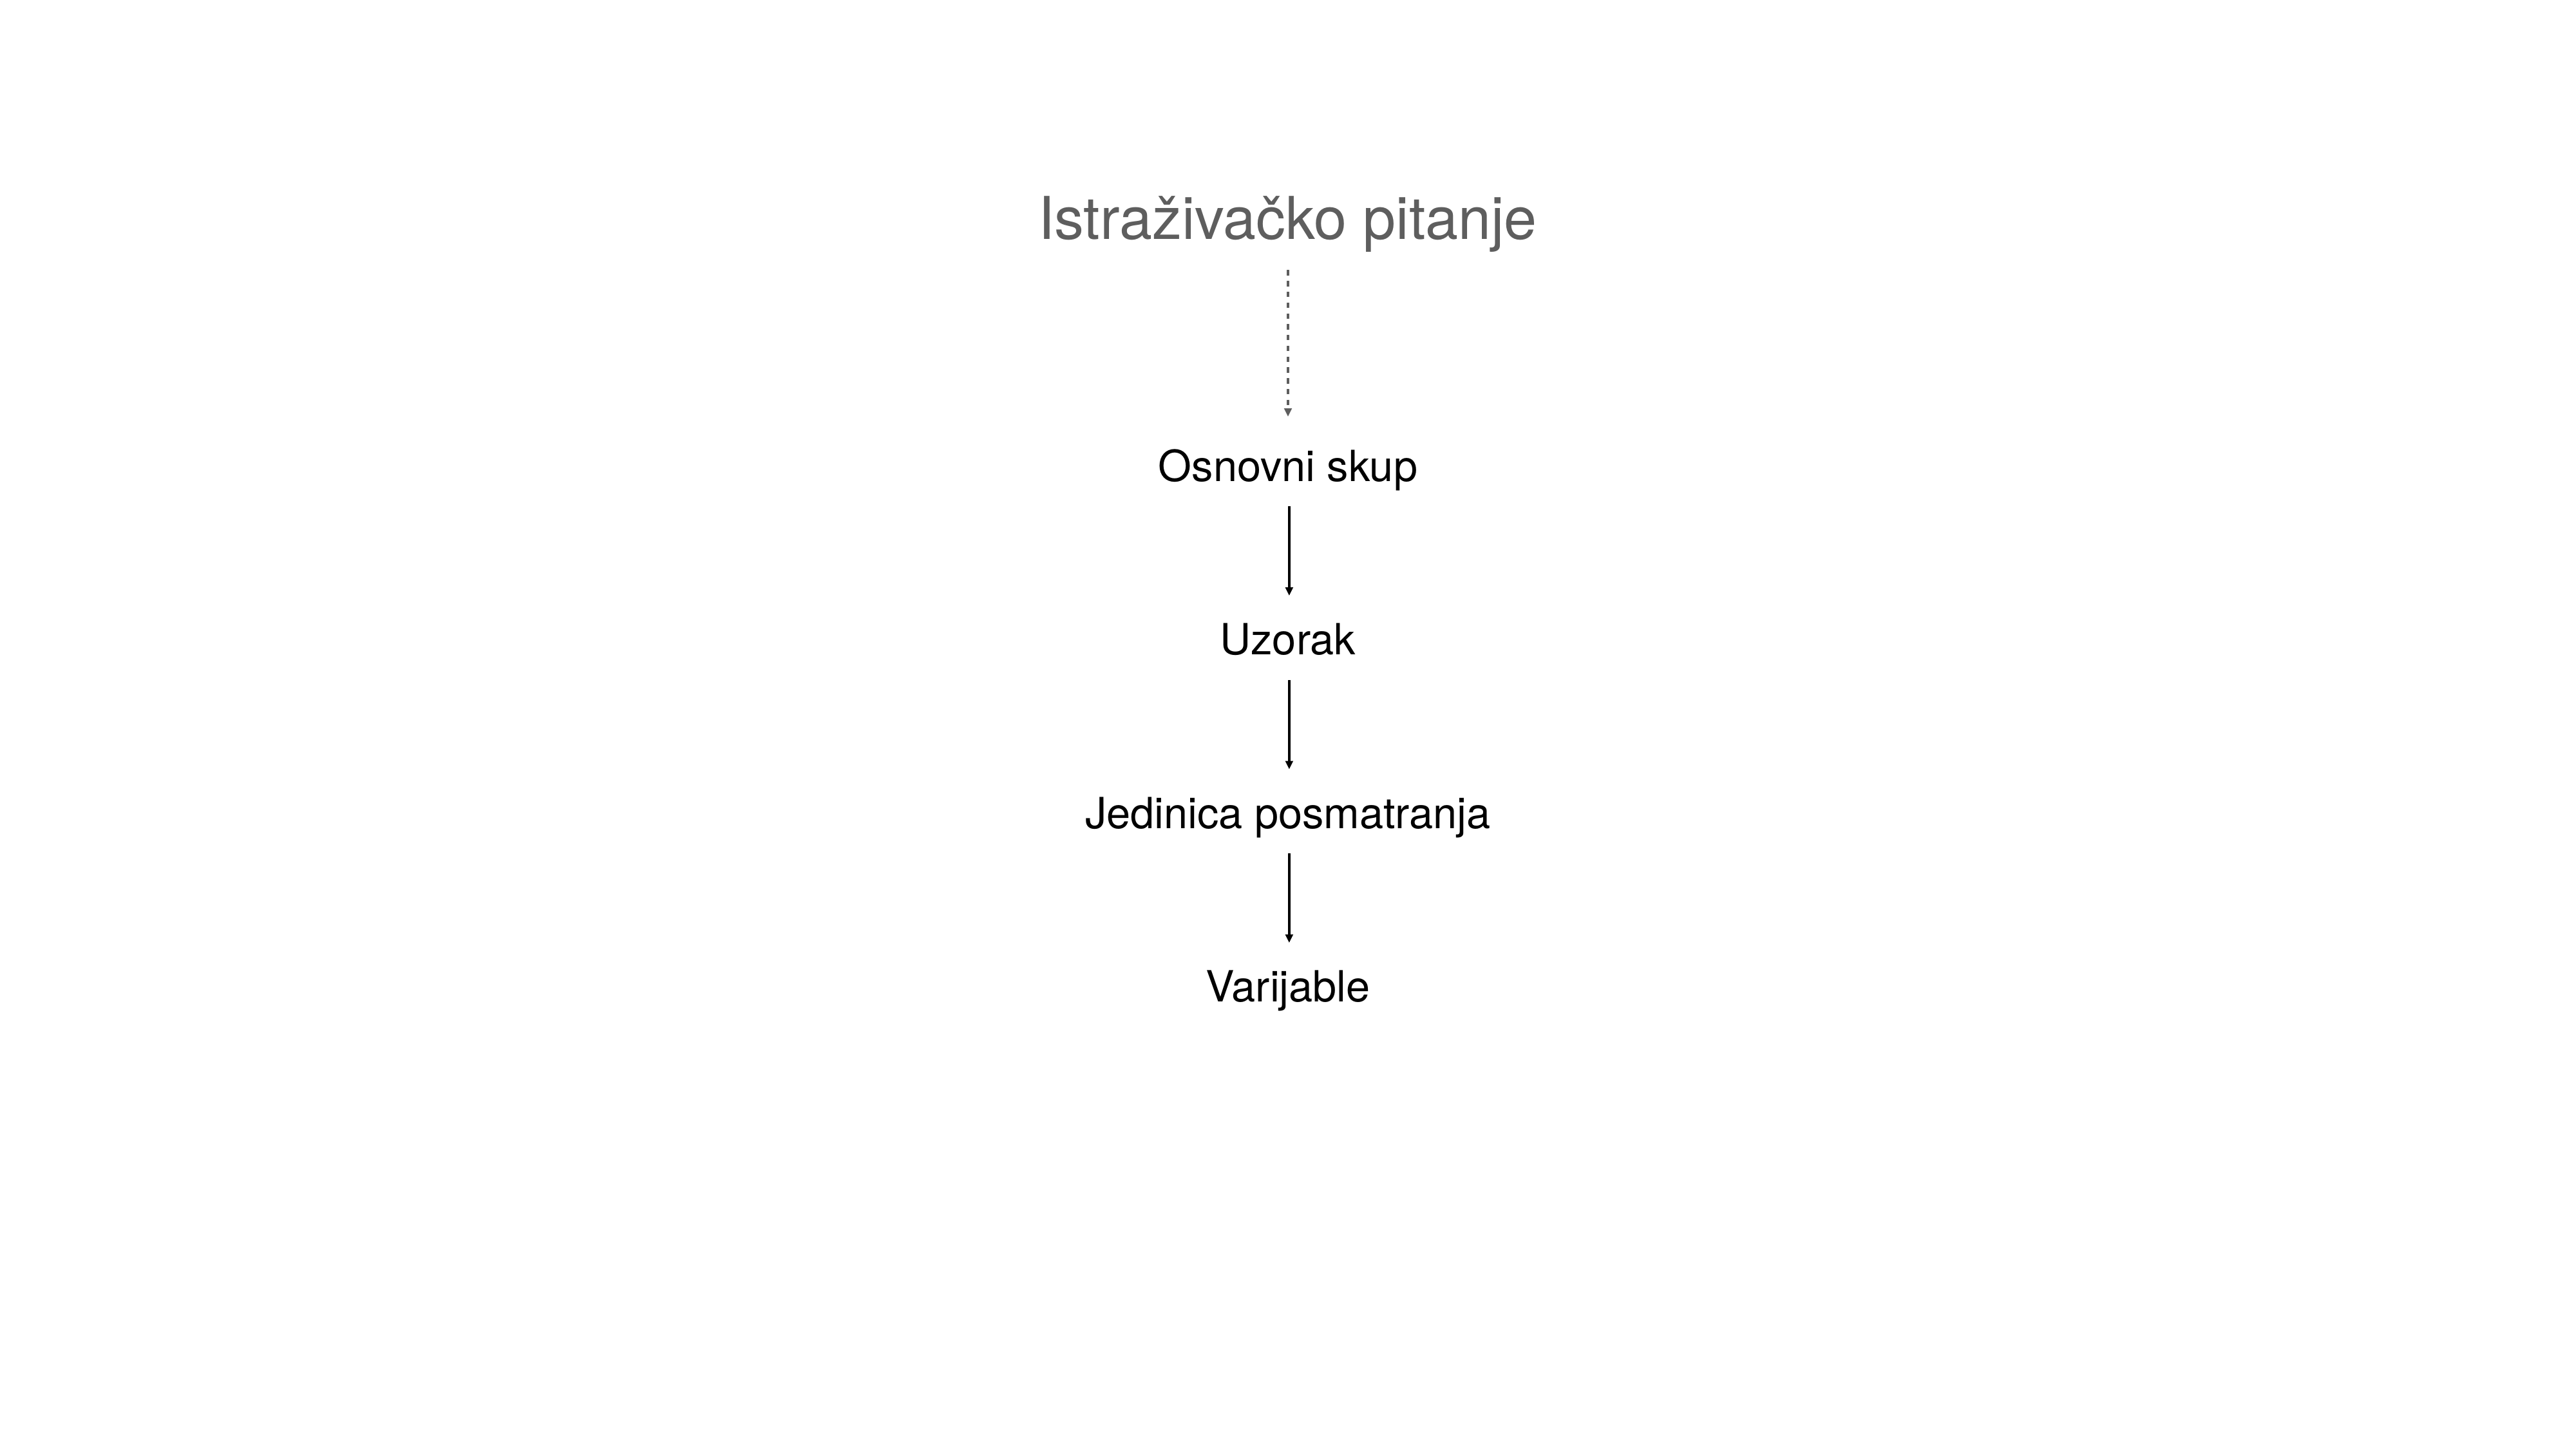

Istraživačko pitanje

Osnovni skup

Uzorak

Jedinica posmatranja

Varijable